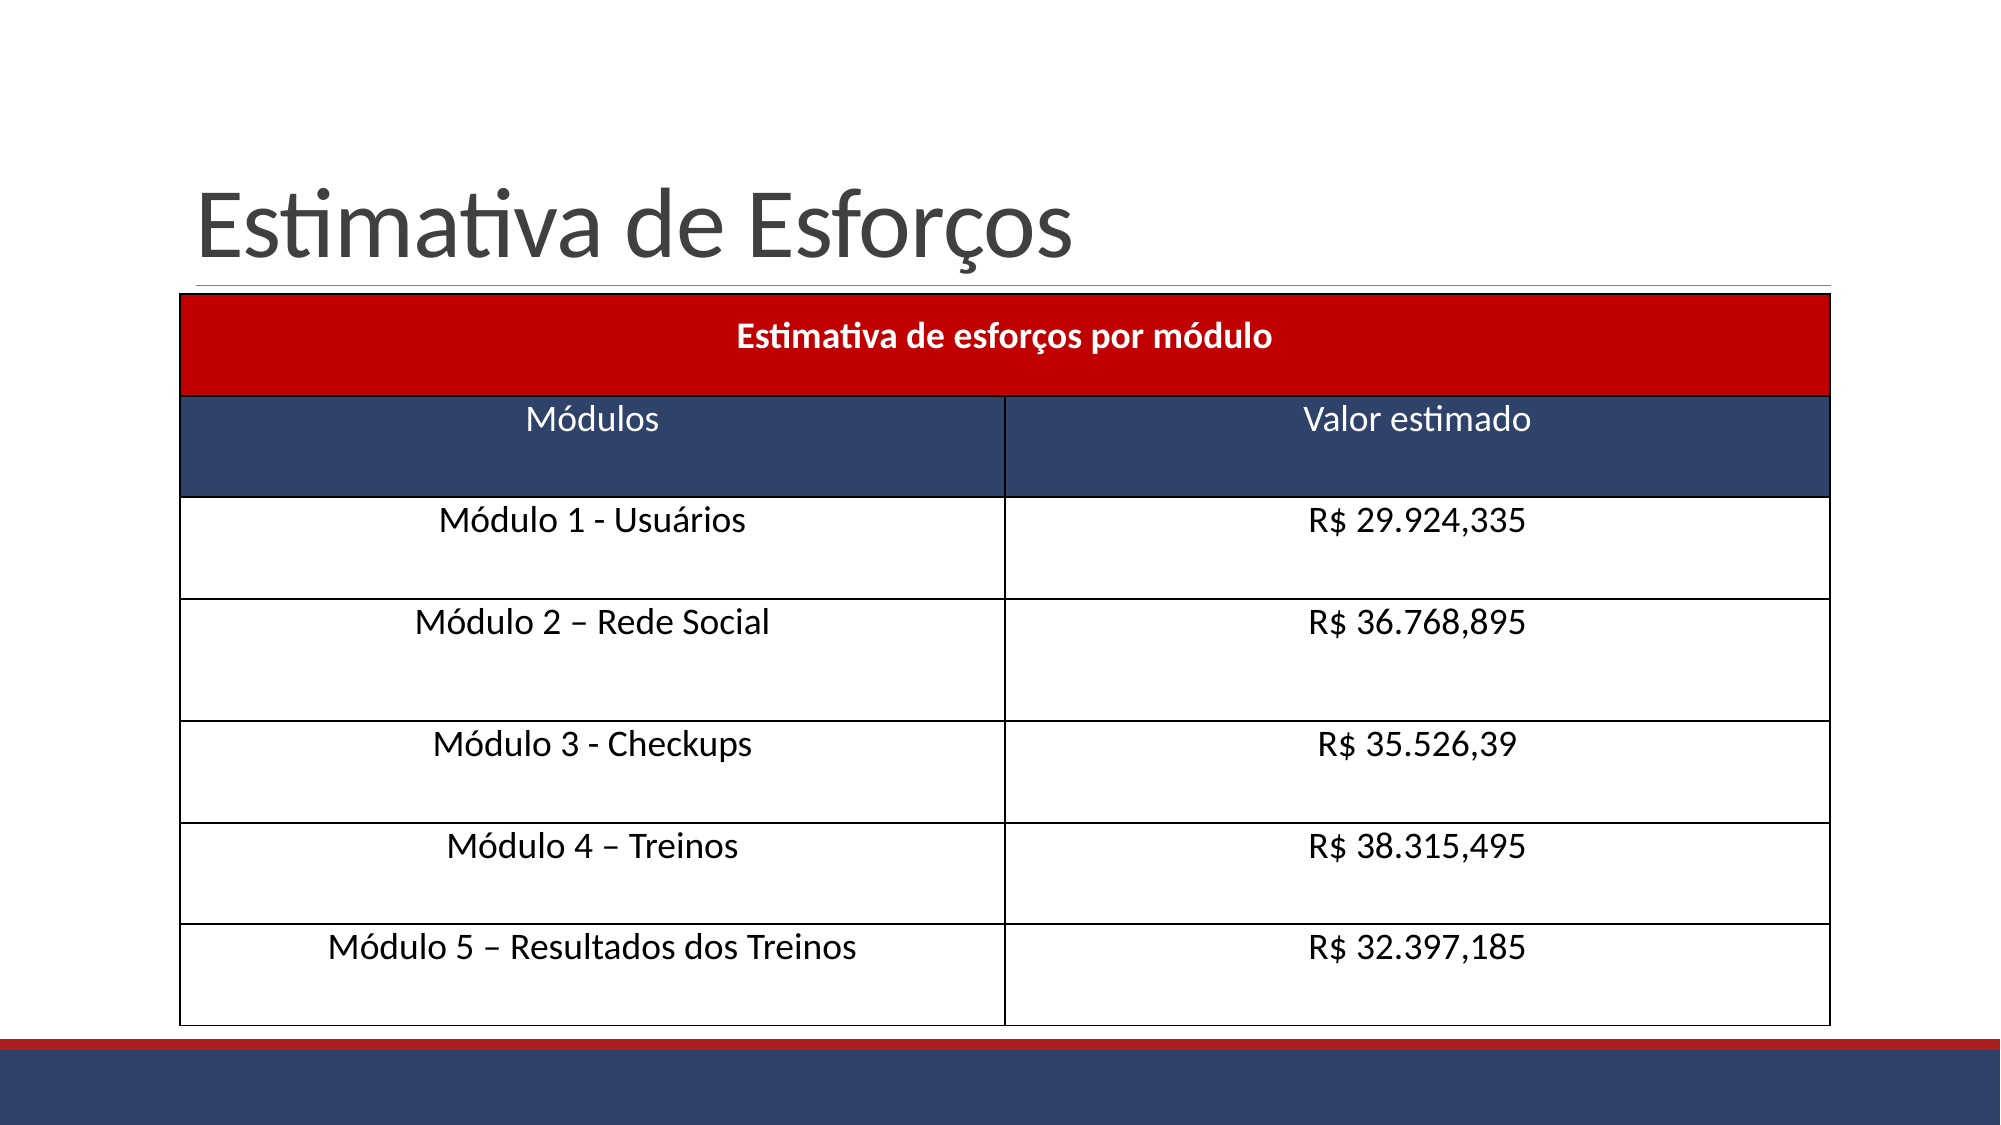

# Estimativa de Esforços
| Estimativa de esforços por módulo |  |
| --- | --- |
| Módulos | Valor estimado |
| Módulo 1 - Usuários | R$ 29.924,335 |
| Módulo 2 – Rede Social | R$ 36.768,895 |
| Módulo 3 - Checkups | R$ 35.526,39 |
| Módulo 4 – Treinos | R$ 38.315,495 |
| Módulo 5 – Resultados dos Treinos | R$ 32.397,185 |